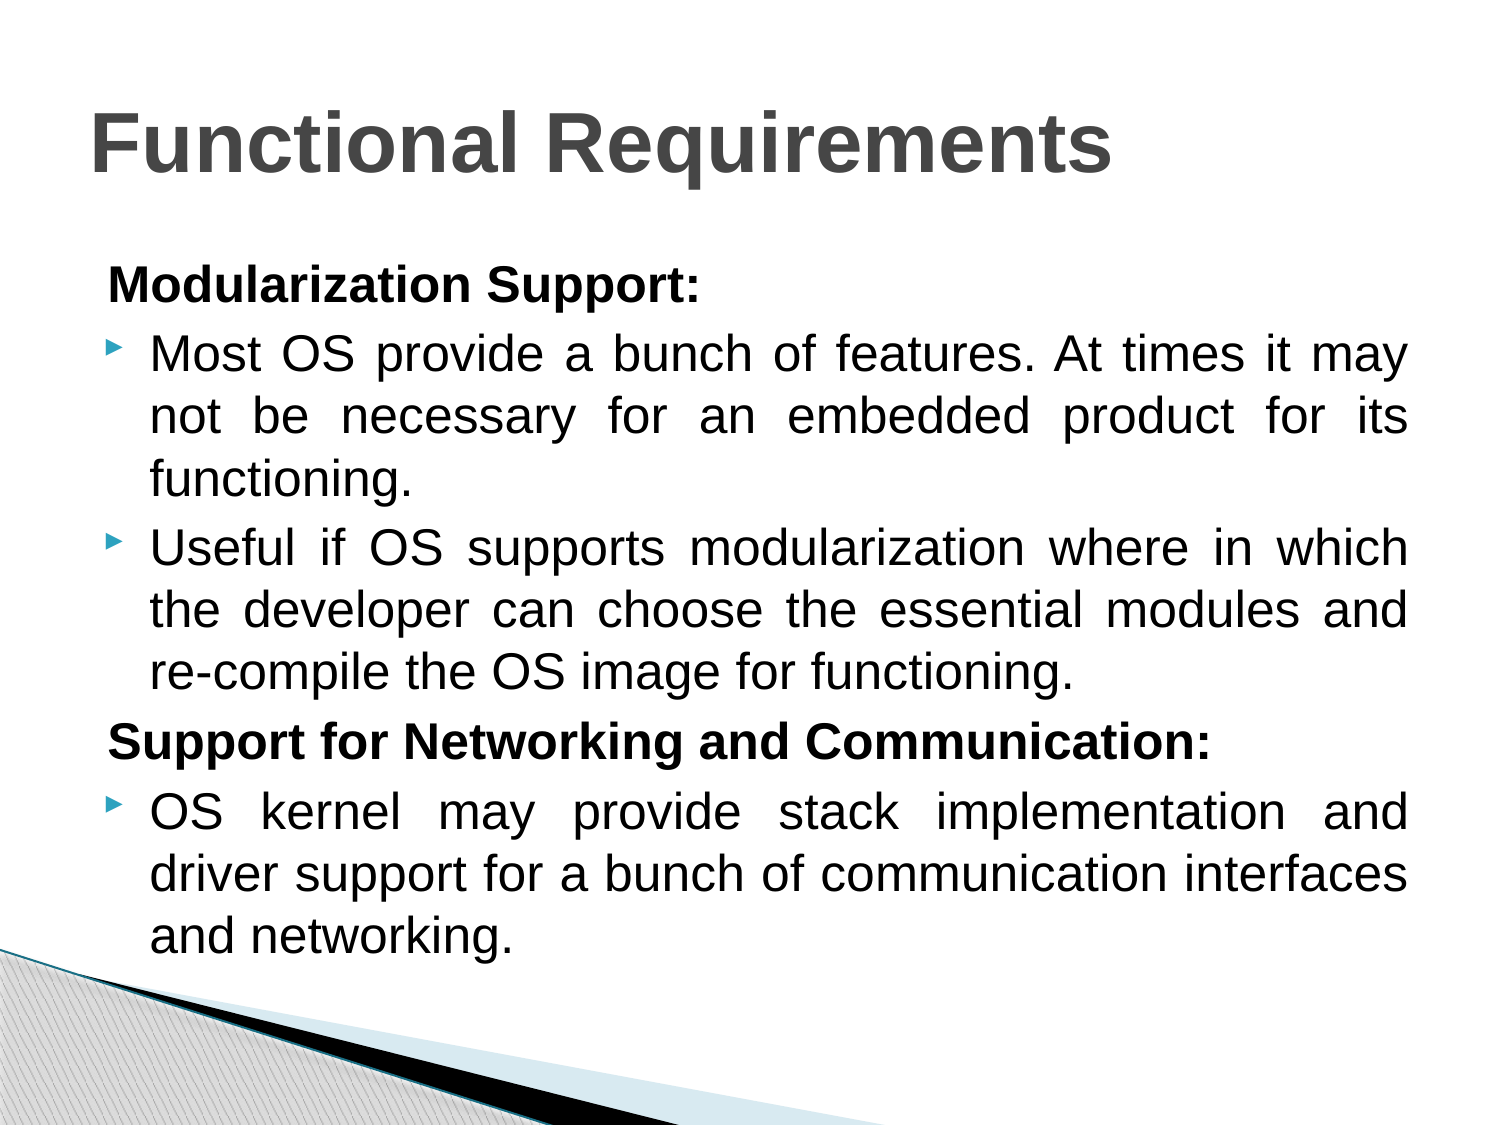

# Functional Requirements
Modularization Support:
Most OS provide a bunch of features. At times it may not be necessary for an embedded product for its functioning.
Useful if OS supports modularization where in which the developer can choose the essential modules and re-compile the OS image for functioning.
Support for Networking and Communication:
OS kernel may provide stack implementation and driver support for a bunch of communication interfaces and networking.